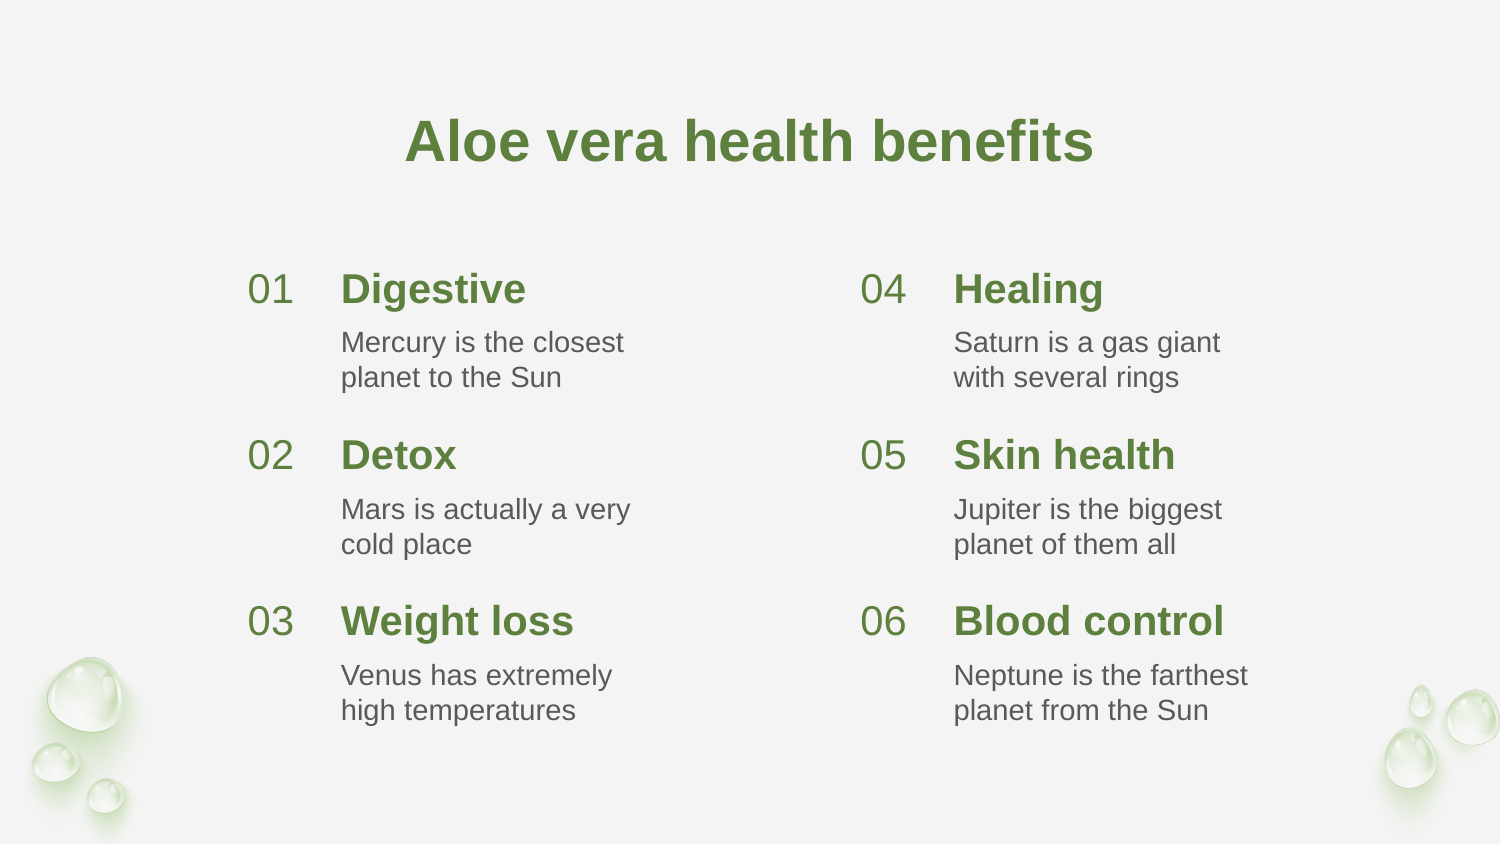

# Aloe vera health benefits
01
Digestive
04
Healing
Mercury is the closest planet to the Sun
Saturn is a gas giant with several rings
02
Detox
05
Skin health
Mars is actually a very cold place
Jupiter is the biggest planet of them all
03
06
Weight loss
Blood control
Venus has extremely high temperatures
Neptune is the farthest planet from the Sun